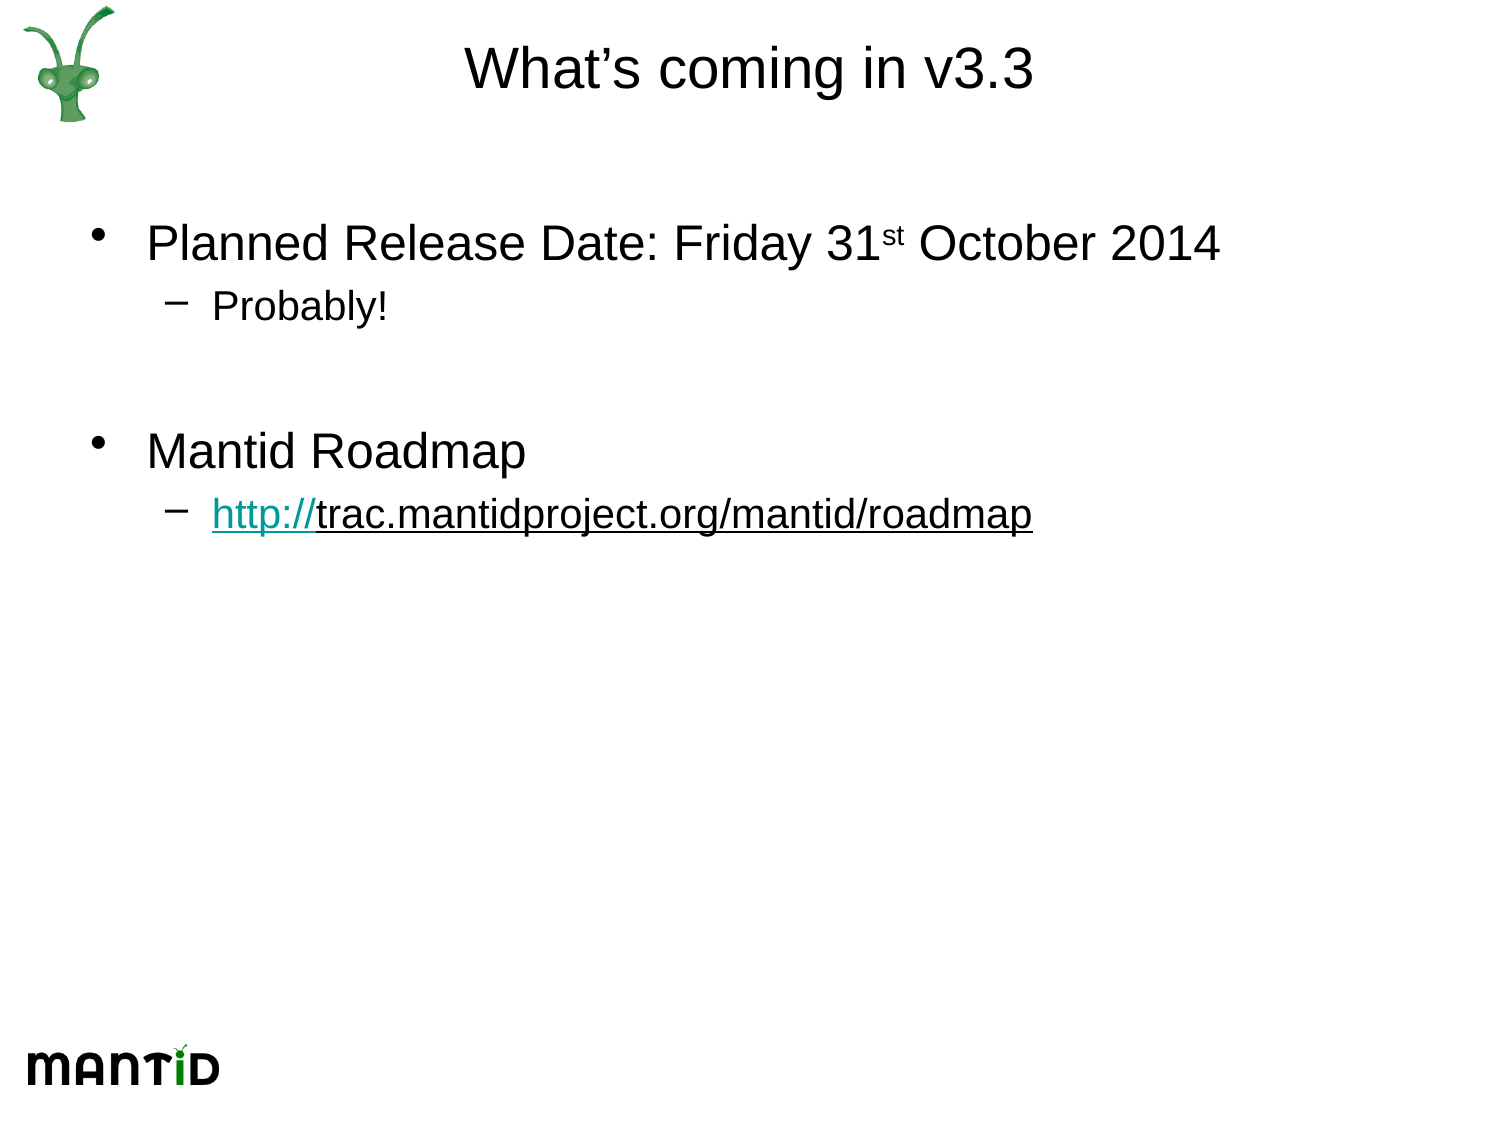

# What’s coming in v3.3
Planned Release Date: Friday 31st October 2014
Probably!

Mantid Roadmap
http://trac.mantidproject.org/mantid/roadmap